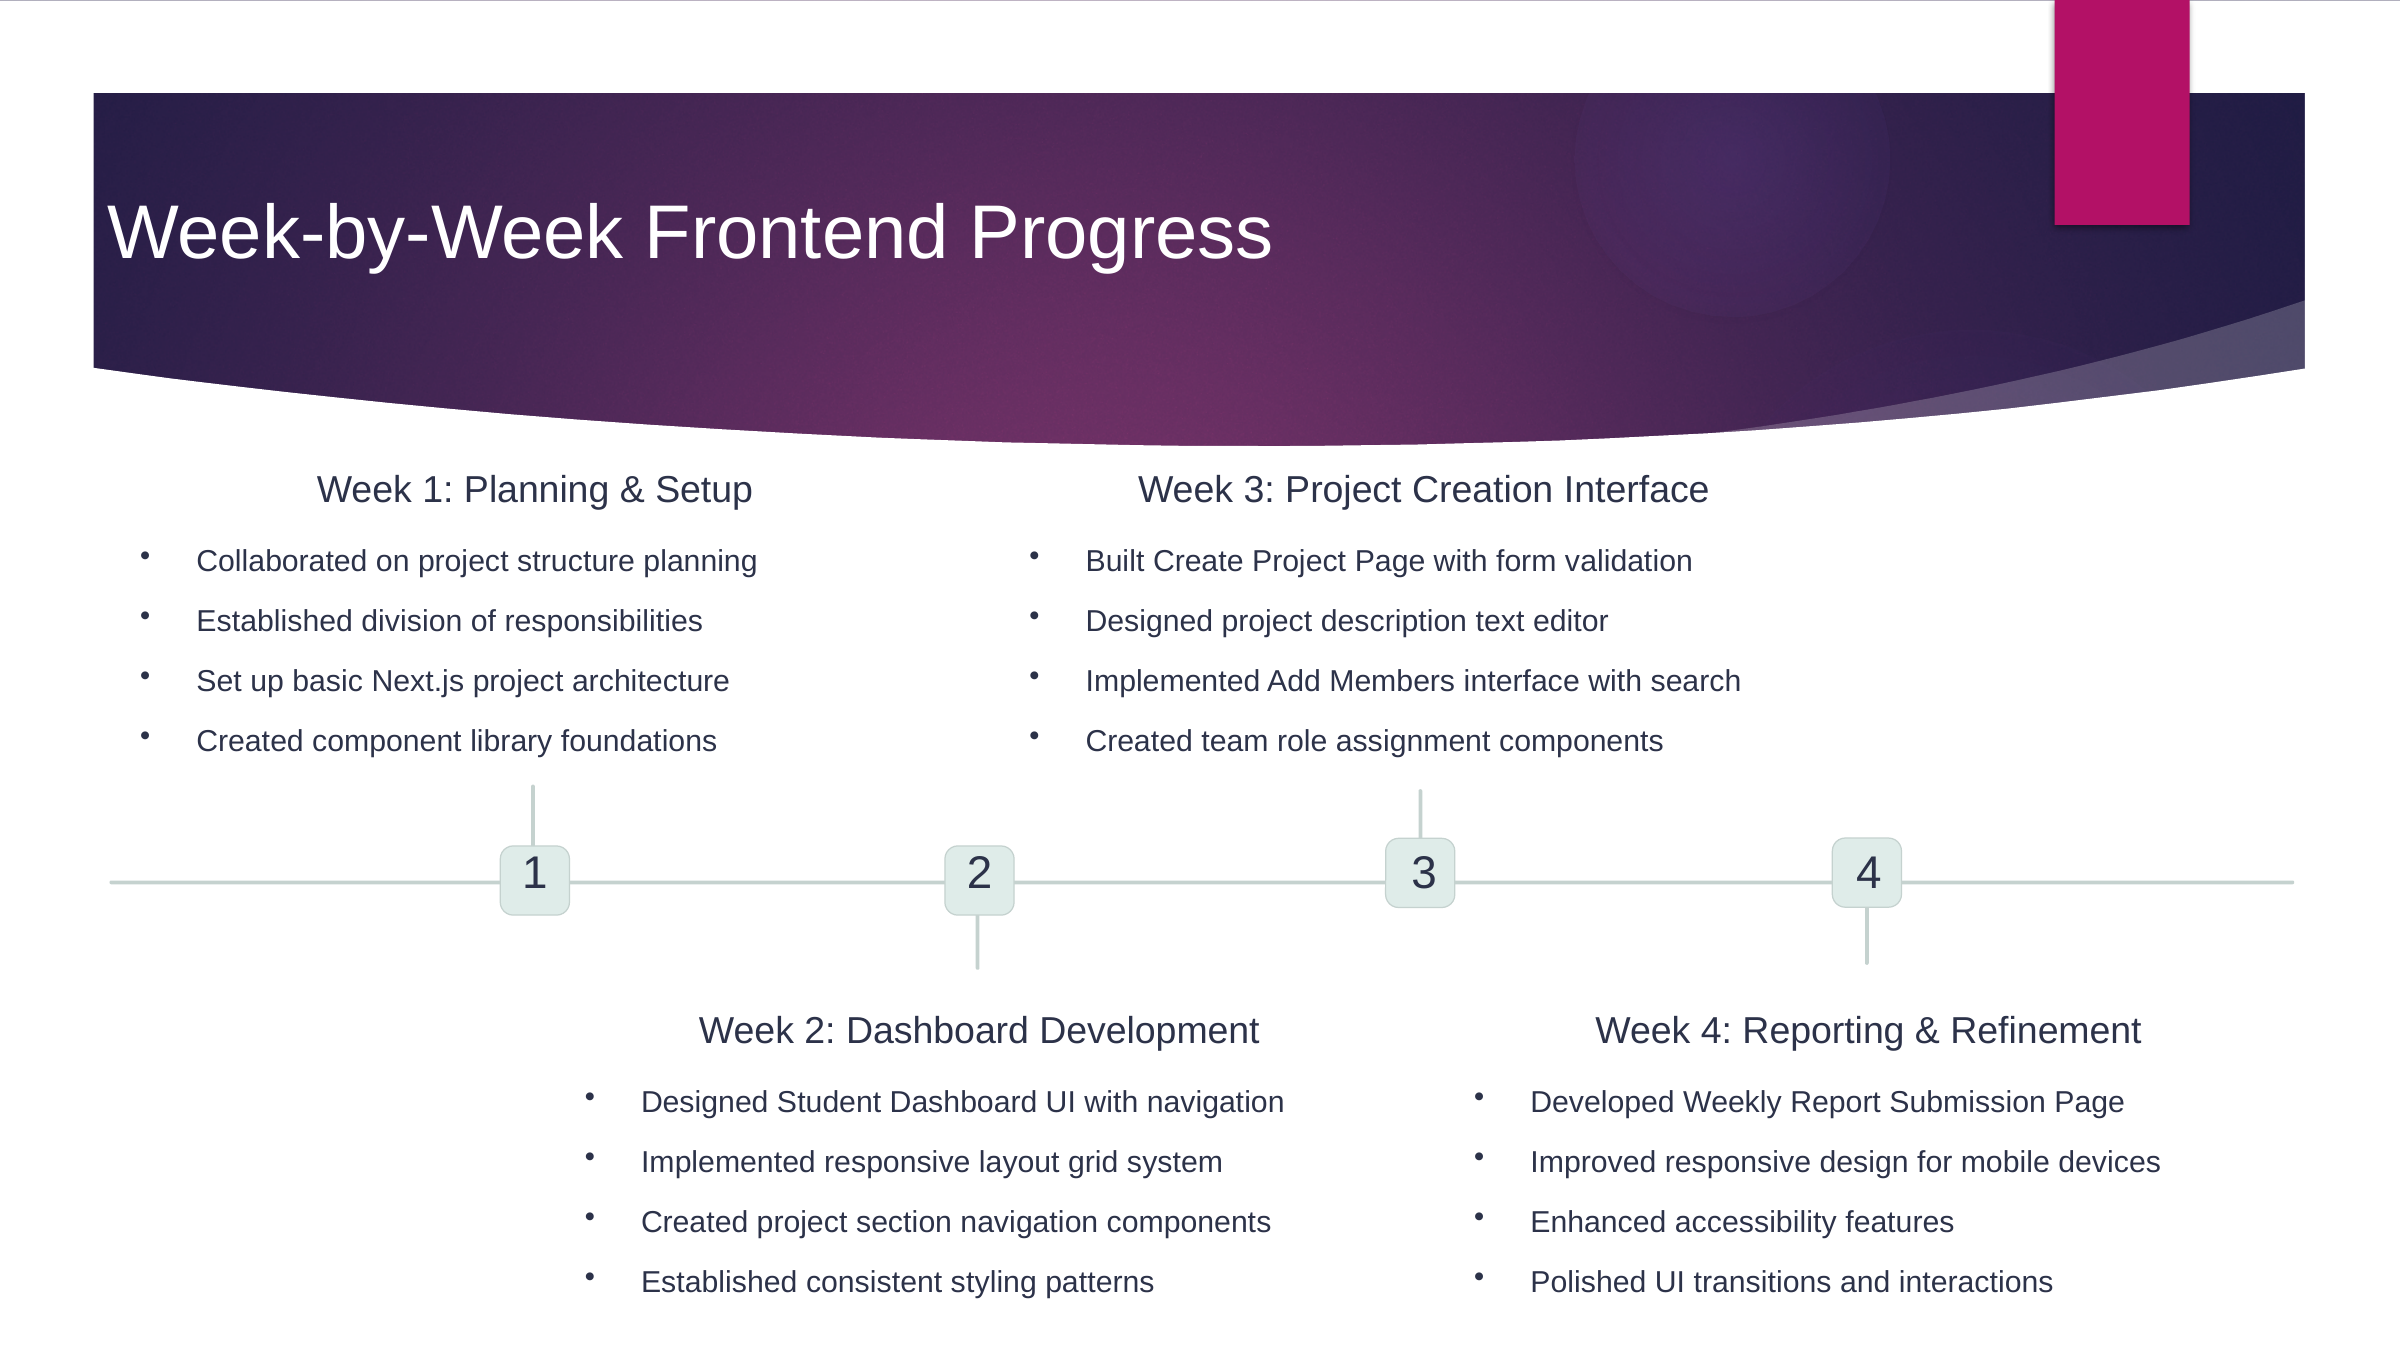

Week-by-Week Frontend Progress
Week 1: Planning & Setup
Week 3: Project Creation Interface
Collaborated on project structure planning
Built Create Project Page with form validation
Established division of responsibilities
Designed project description text editor
Set up basic Next.js project architecture
Implemented Add Members interface with search
Created component library foundations
Created team role assignment components

1
2
3
4

Week 2: Dashboard Development
Week 4: Reporting & Refinement
Designed Student Dashboard UI with navigation
Developed Weekly Report Submission Page
Implemented responsive layout grid system
Improved responsive design for mobile devices
Created project section navigation components
Enhanced accessibility features
Established consistent styling patterns
Polished UI transitions and interactions